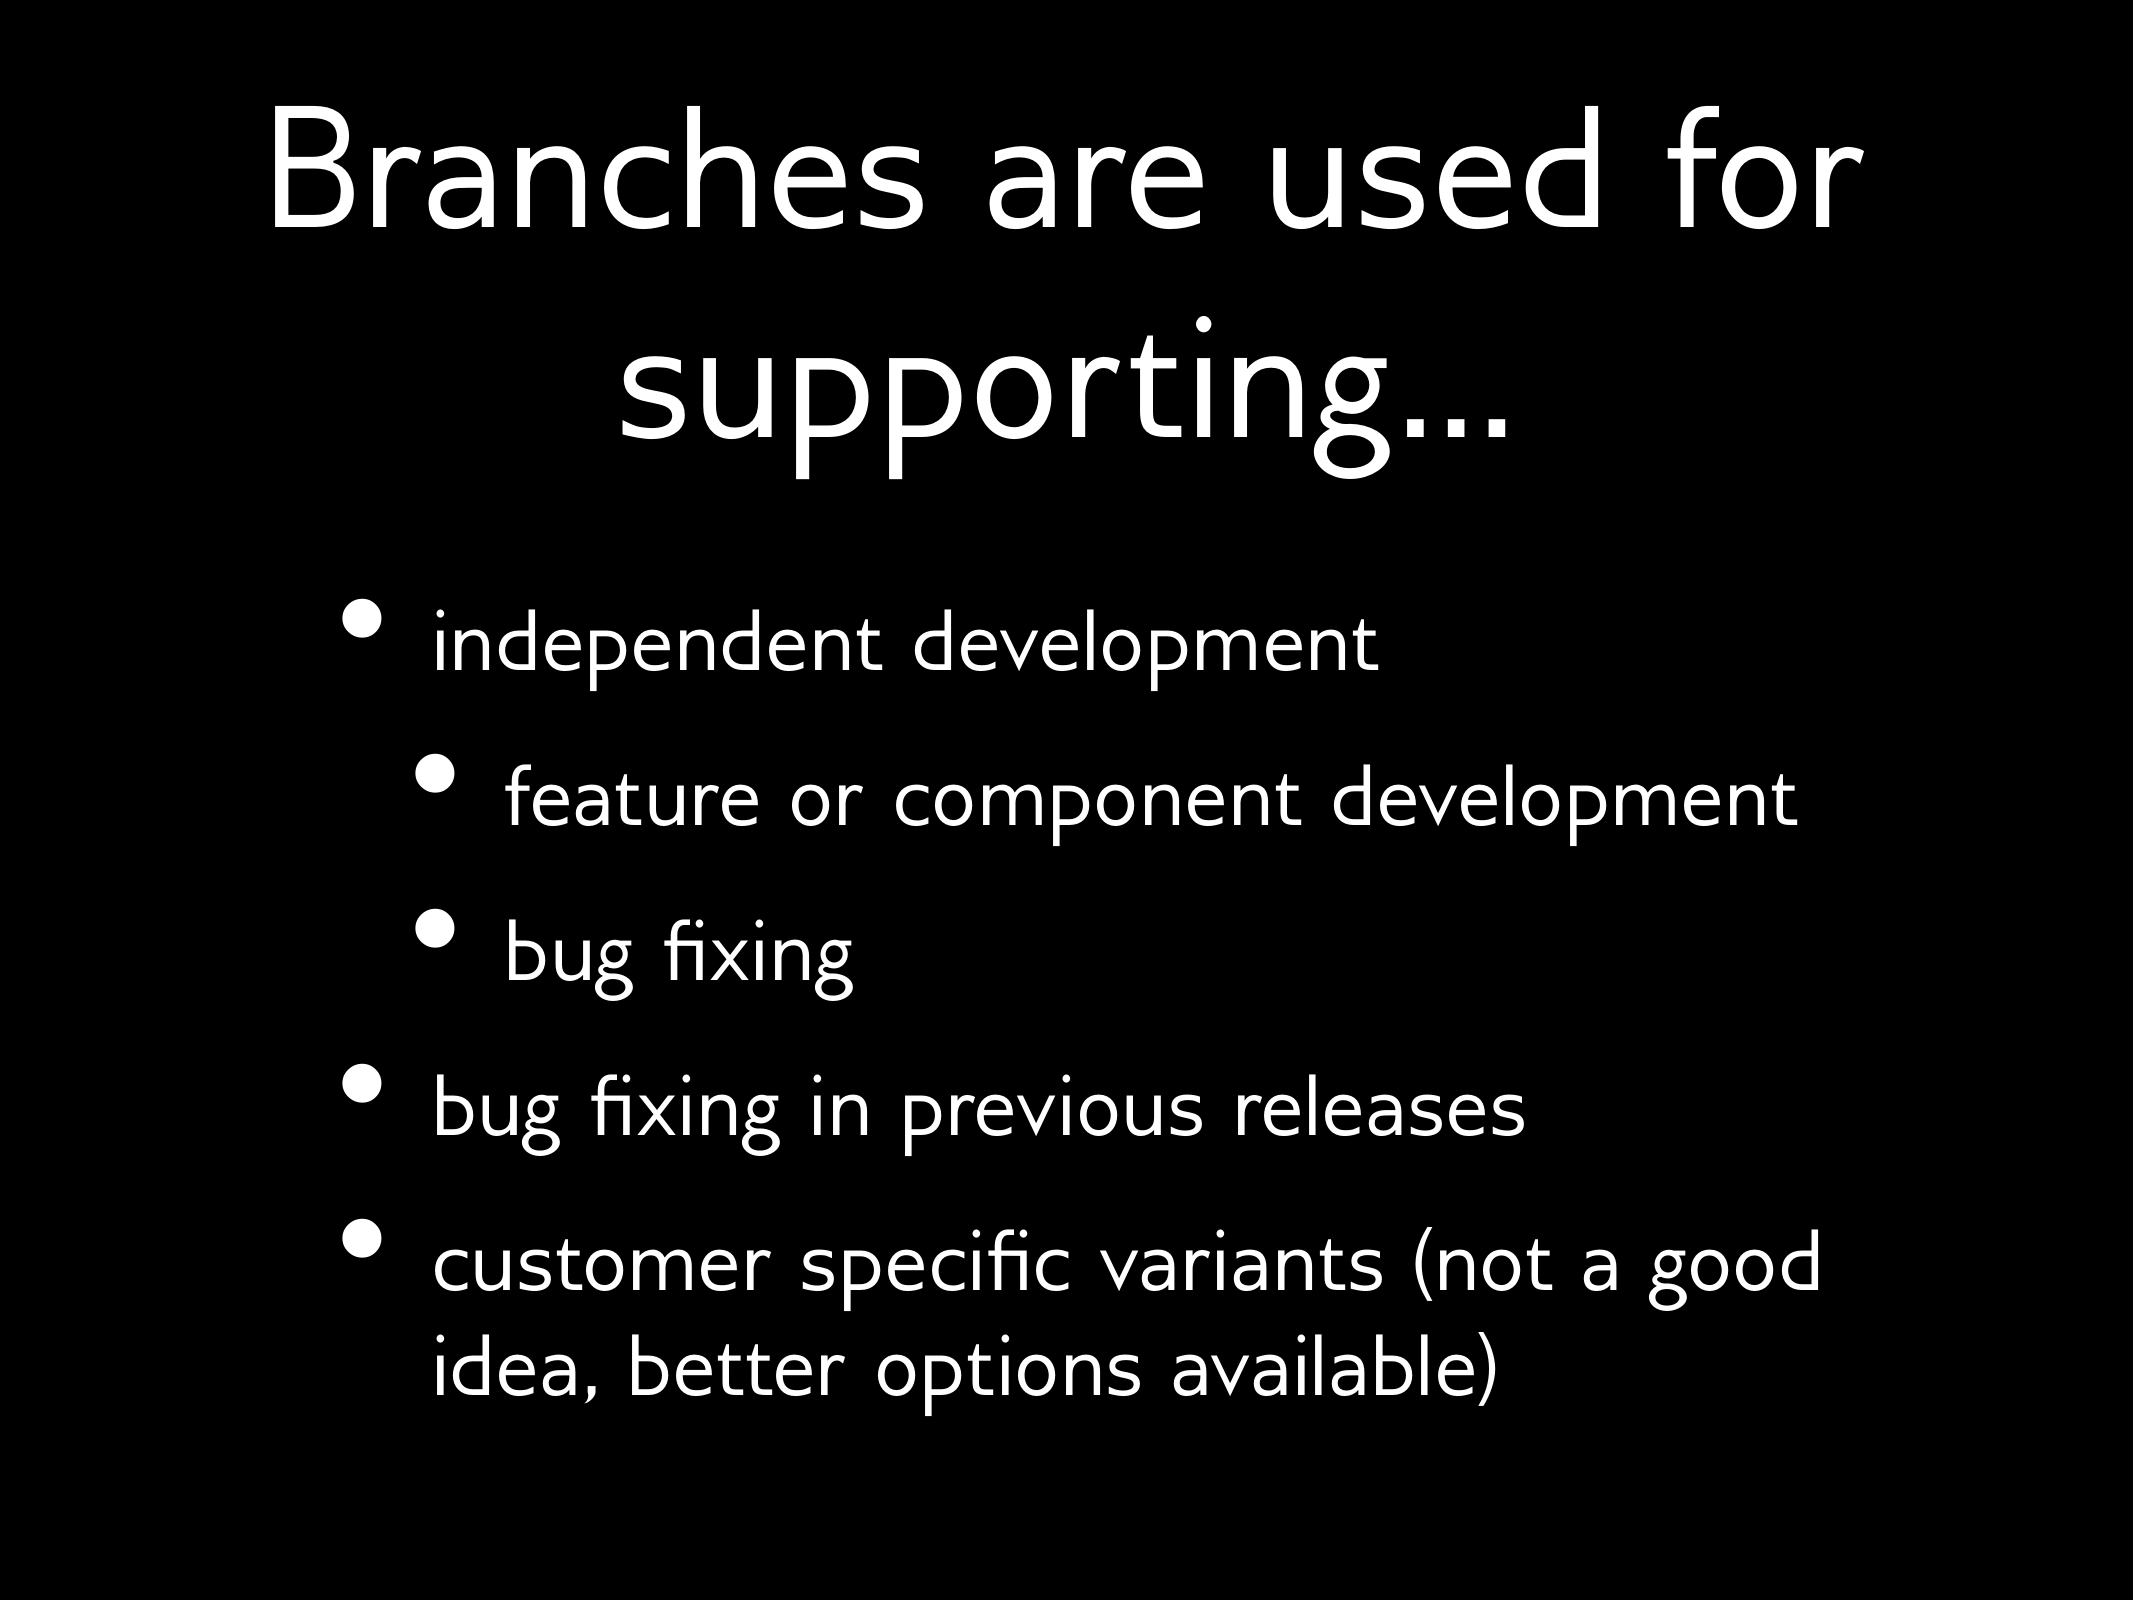

# Branches are used for supporting…
independent development
feature or component development
bug fixing
bug fixing in previous releases
customer specific variants (not a good idea, better options available)